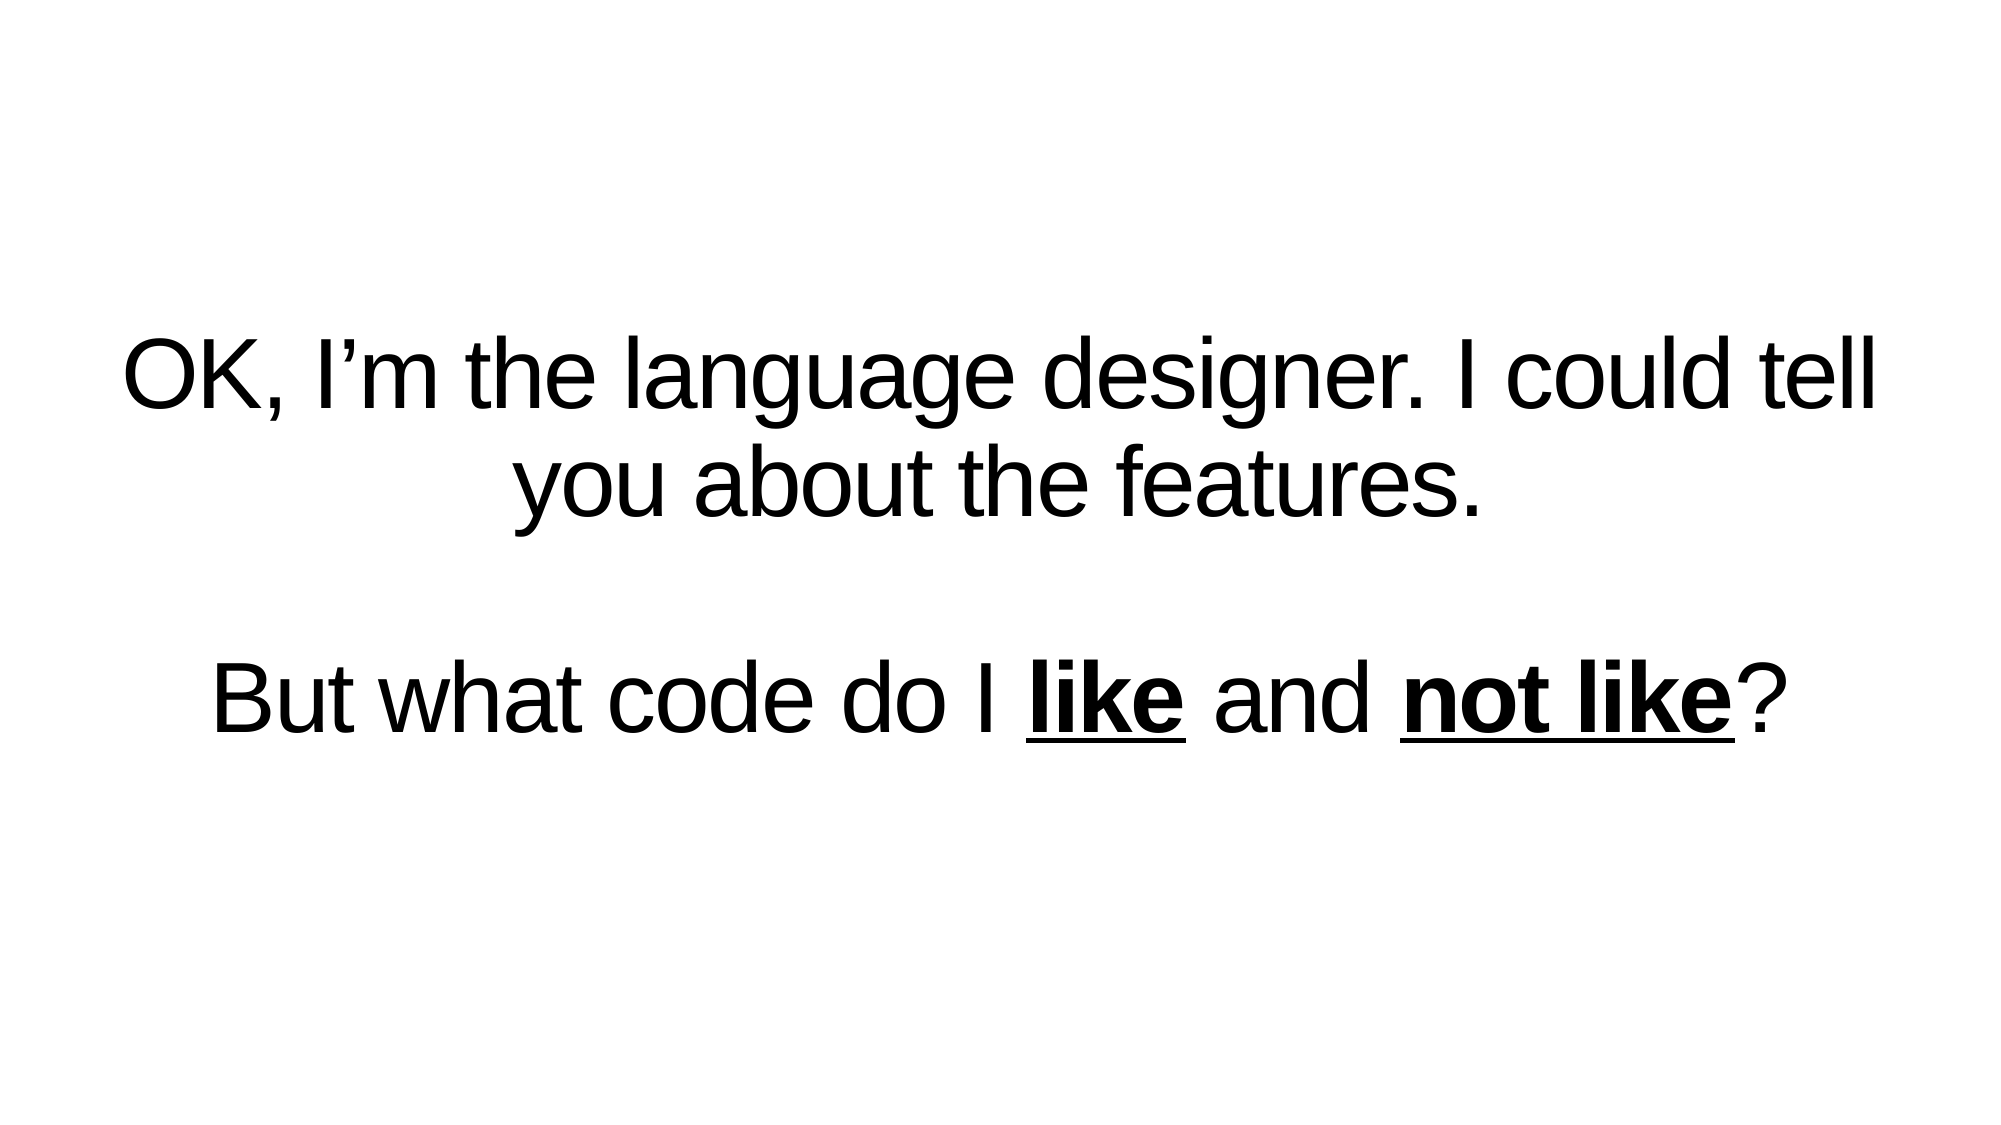

# OK, I’m the language designer. I could tell you about the features. But what code do I like and not like?